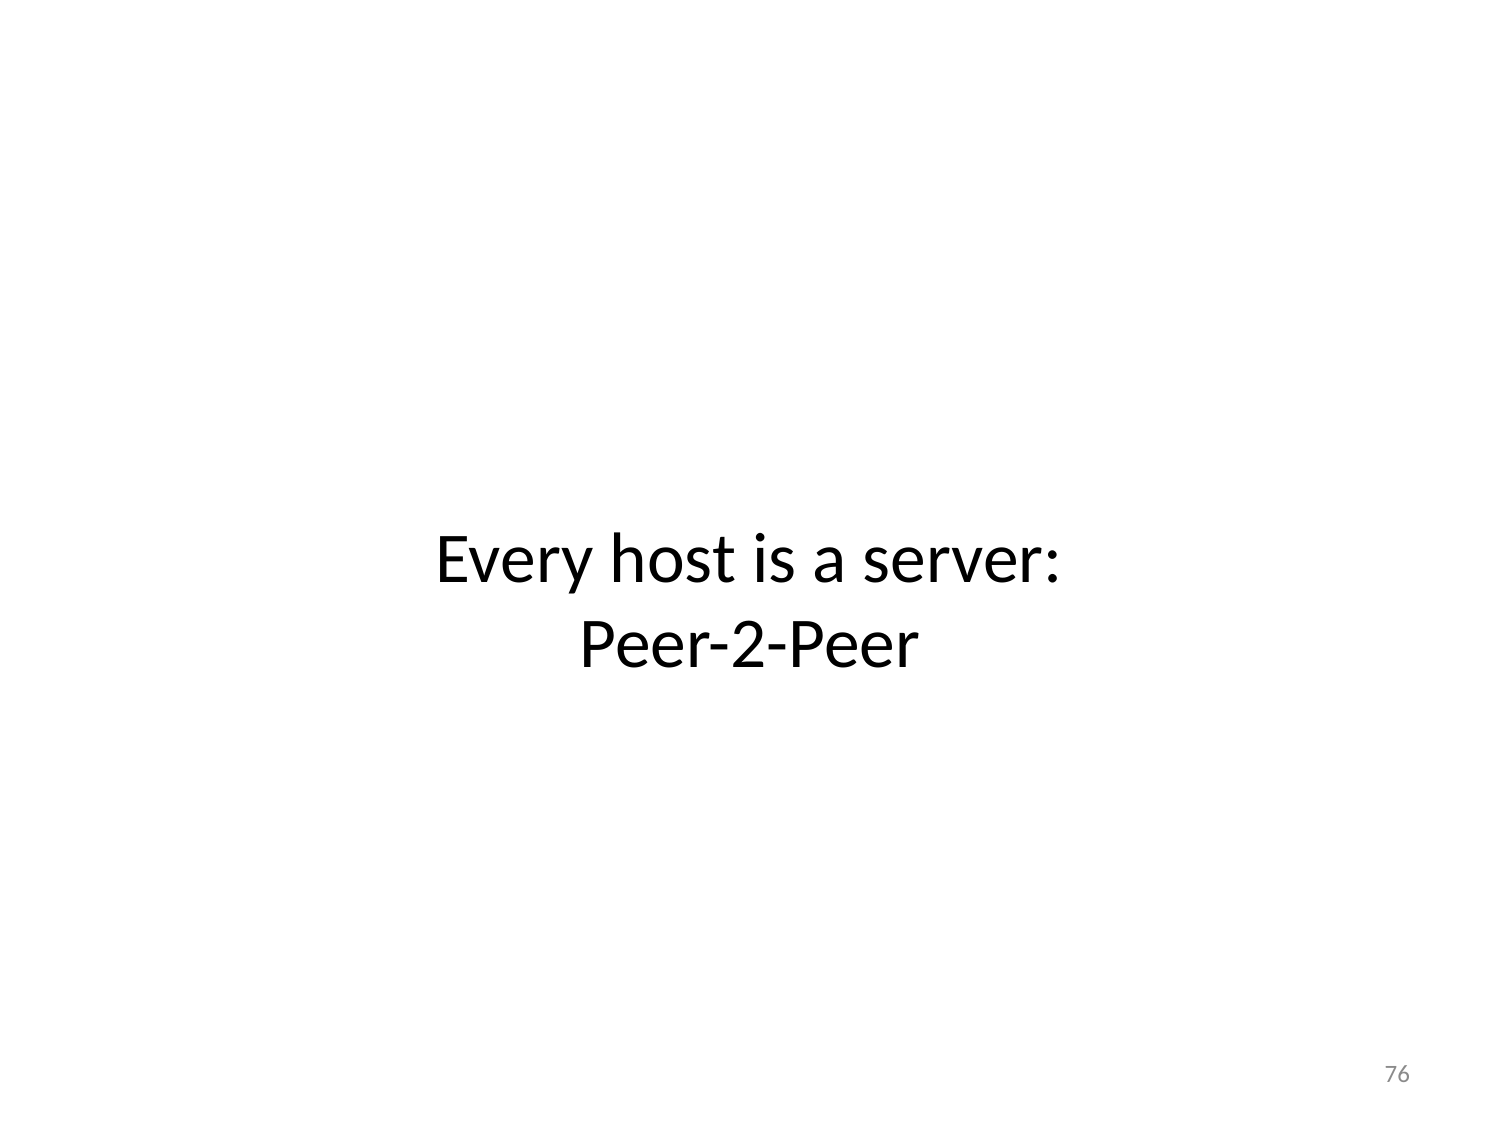

# Every host is a server: Peer-2-Peer
76